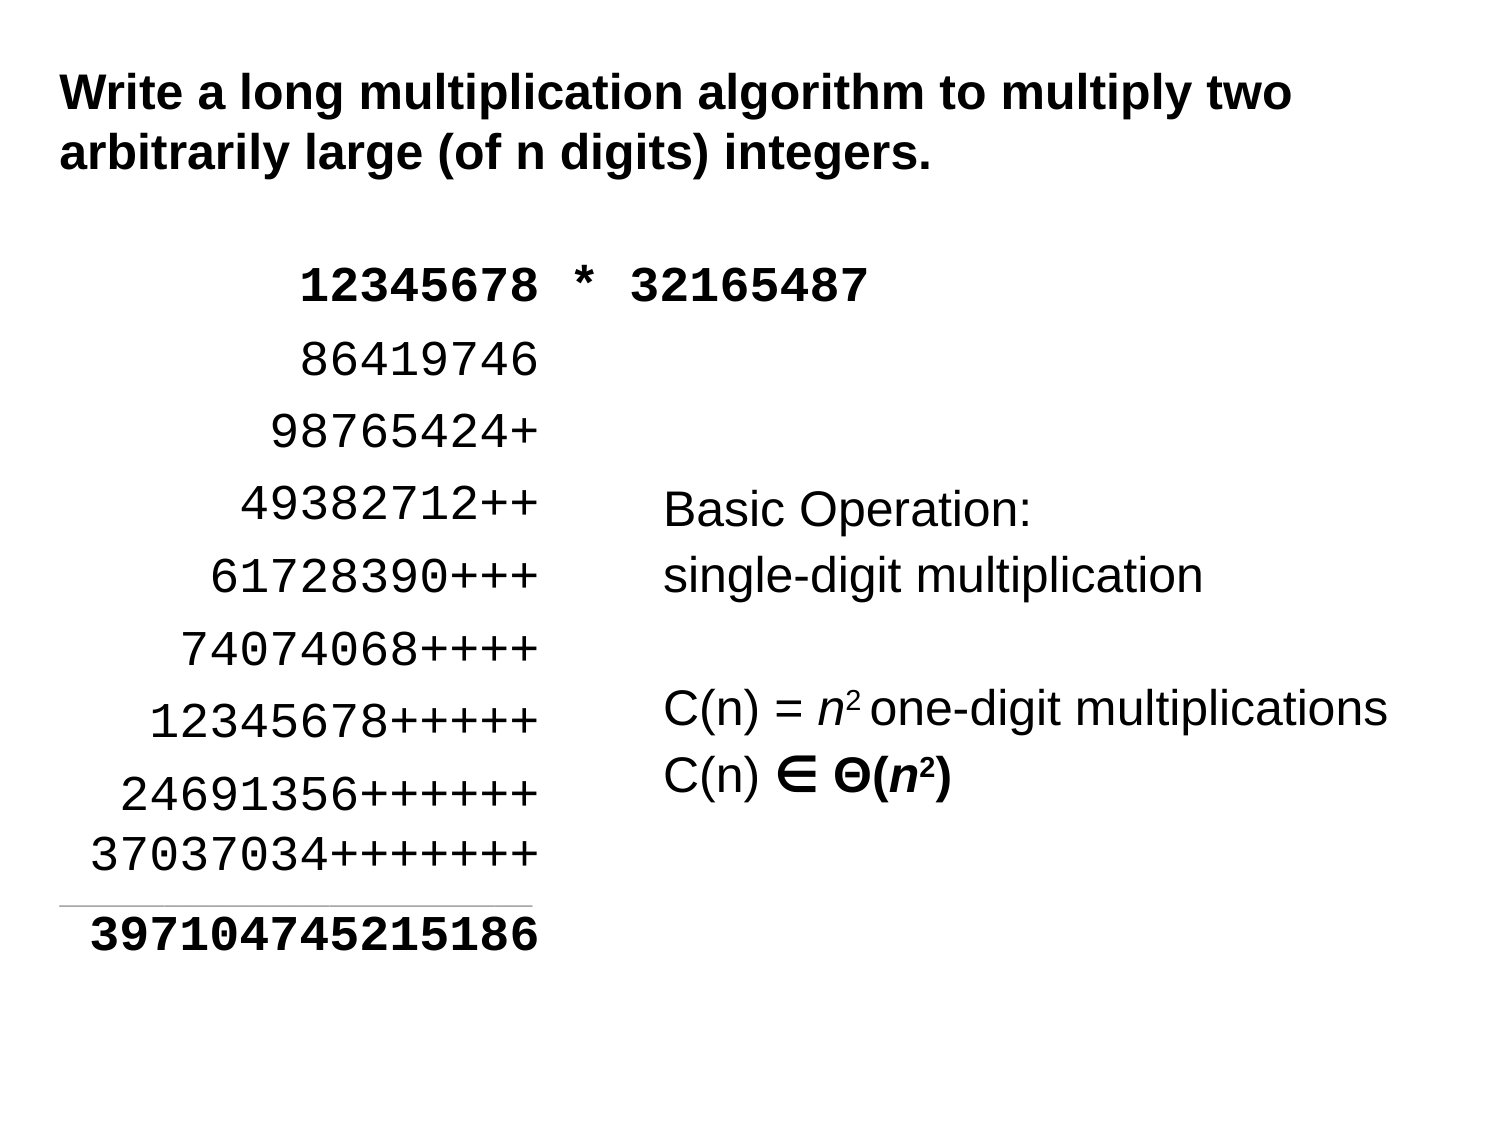

Write a long multiplication algorithm to multiply two arbitrarily large (of n digits) integers.

        12345678 * 32165487
        86419746
       98765424+
      49382712++
     61728390+++
    74074068++++
   12345678+++++
  24691356++++++
 37037034+++++++
_______________________________________________________________
 397104745215186
Basic Operation:
single-digit multiplication

C(n) = n2 one-digit multiplications
C(n) ∈ Θ(n2)